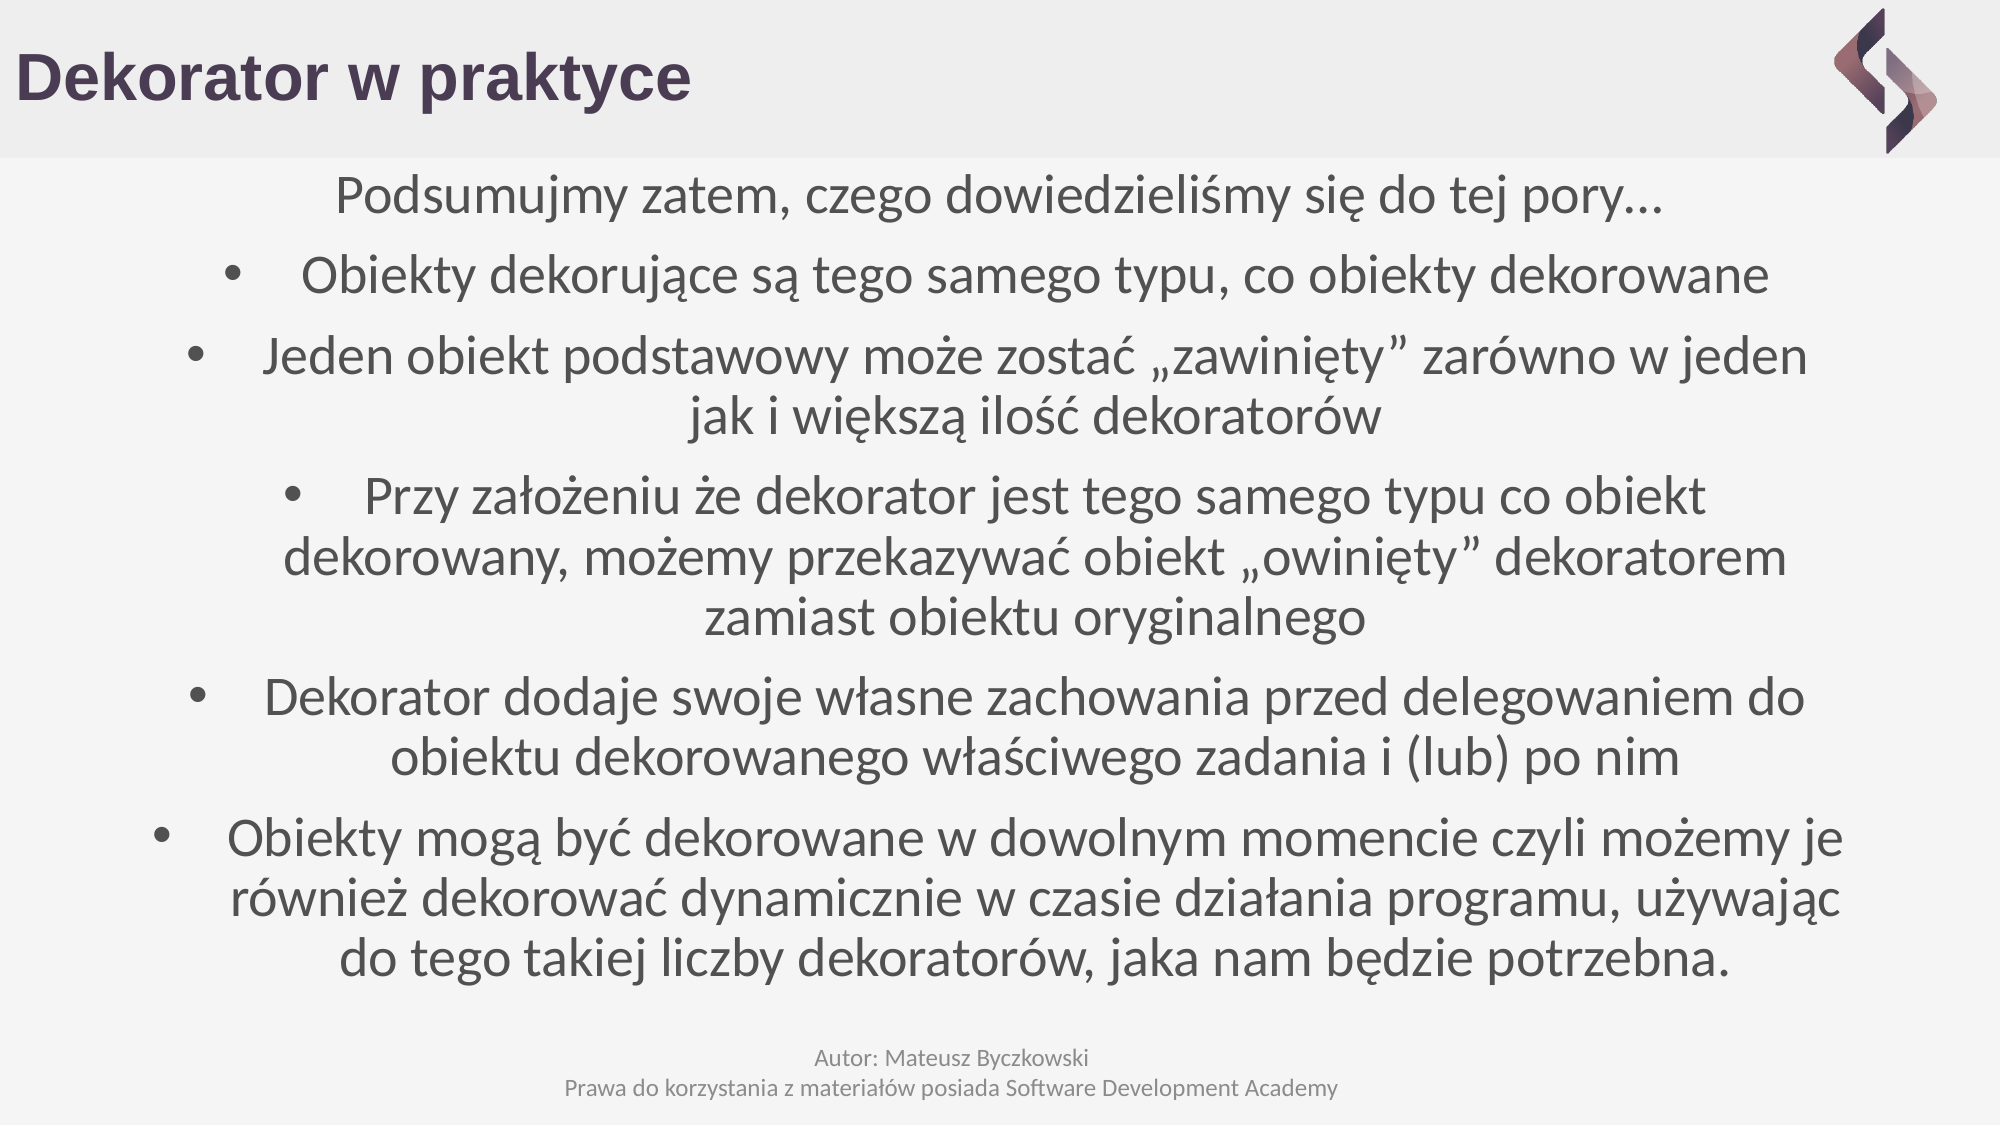

# Dekorator w praktyce
Podsumujmy zatem, czego dowiedzieliśmy się do tej pory…
Obiekty dekorujące są tego samego typu, co obiekty dekorowane
Jeden obiekt podstawowy może zostać „zawinięty” zarówno w jeden jak i większą ilość dekoratorów
Przy założeniu że dekorator jest tego samego typu co obiekt dekorowany, możemy przekazywać obiekt „owinięty” dekoratorem zamiast obiektu oryginalnego
Dekorator dodaje swoje własne zachowania przed delegowaniem do obiektu dekorowanego właściwego zadania i (lub) po nim
Obiekty mogą być dekorowane w dowolnym momencie czyli możemy je również dekorować dynamicznie w czasie działania programu, używając do tego takiej liczby dekoratorów, jaka nam będzie potrzebna.
Autor: Mateusz Byczkowski
Prawa do korzystania z materiałów posiada Software Development Academy